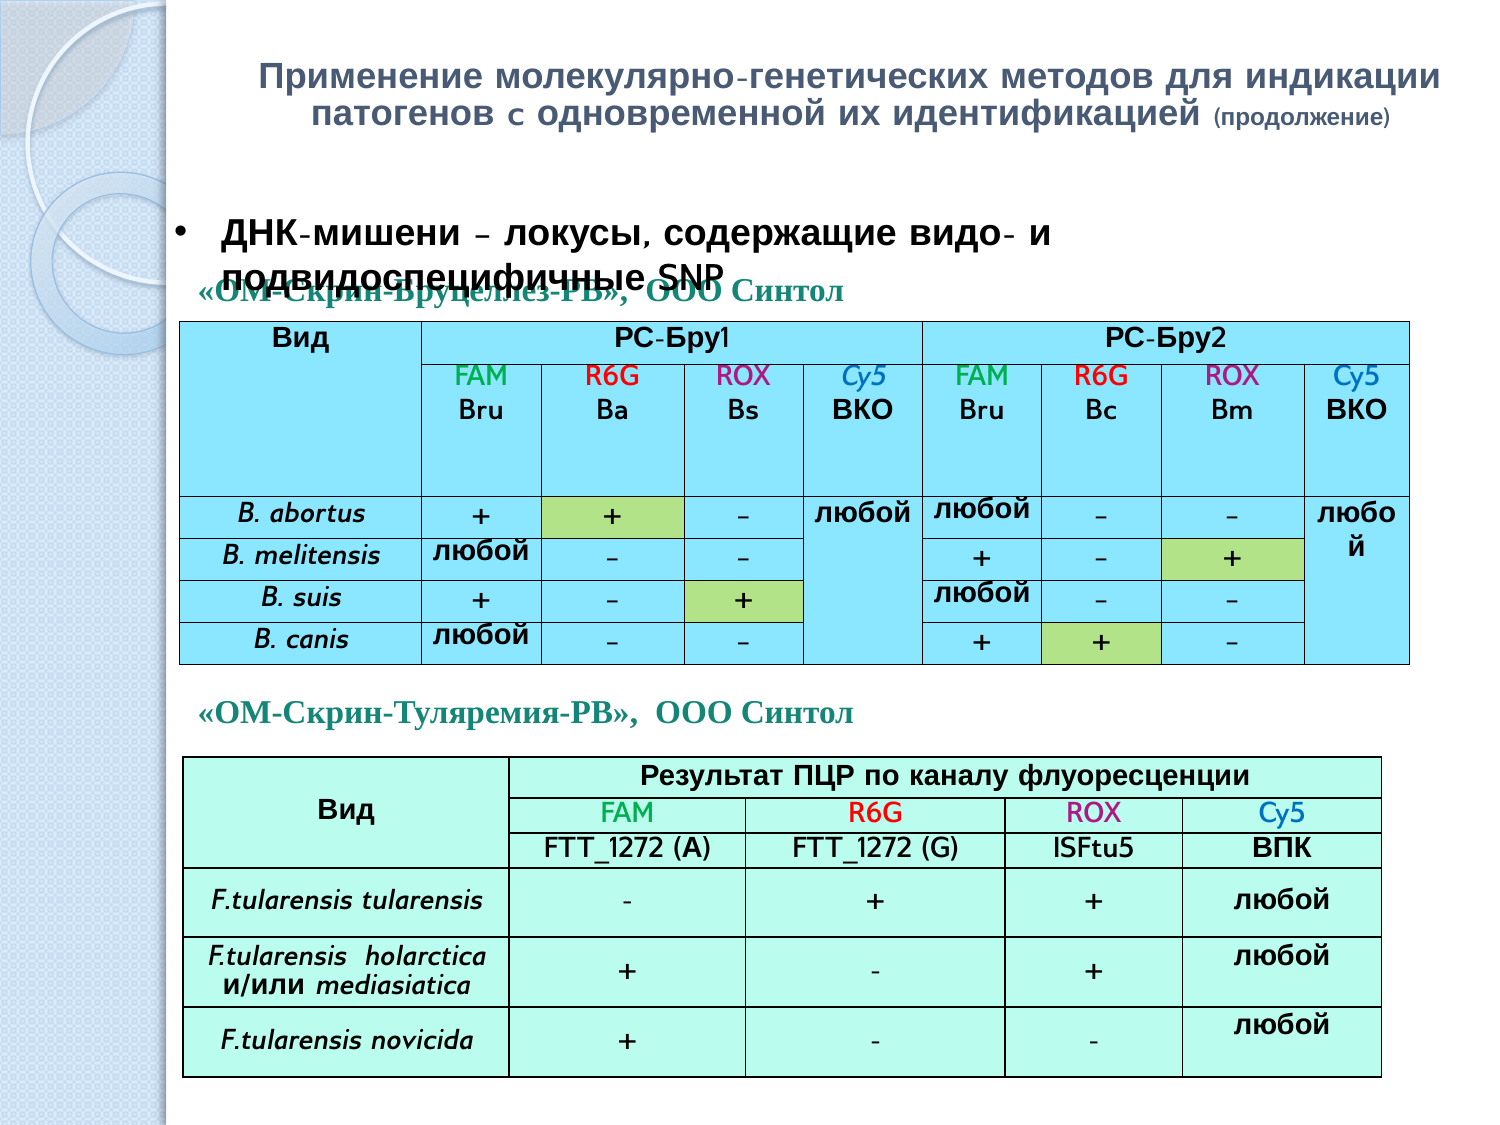

# Применение молекулярно-генетических методов для индикации патогенов c одновременной их идентификацией (продолжение)
ДНК-мишени – локусы, содержащие видо- и подвидоспецифичные SNP
«ОМ-Скрин-Бруцеллез-РВ»,  ООО Синтол
| Вид | РС-Бру1 |  |  |  | РС-Бру2 |  |  |  |
| --- | --- | --- | --- | --- | --- | --- | --- | --- |
|  | FAM Bru | R6G Ba | ROX Bs | Cy5 ВКО | FAM Bru | R6G Bc | ROX Bm | Cy5 ВКО |
| B. abortus | + | + | – | любой | любой | – | – | любой |
| B. melitensis | любой | – | – |  | + | – | + |  |
| B. suis | + | – | + |  | любой | – | – |  |
| B. canis | любой | – | – |  | + | + | – |  |
«ОМ-Скрин-Туляремия-РВ»,  ООО Синтол
| Вид | Результат ПЦР по каналу флуоресценции |  |  |  |
| --- | --- | --- | --- | --- |
|  | FAM | R6G | ROX | Cy5 |
|  | FTT\_1272 (А) | FTT\_1272 (G) | ISFtu5 | ВПК |
| F.tularensis tularensis | - | + | + | любой |
| F.tularensis holarctica и/или mediasiatica | + | - | + | любой |
| F.tularensis novicida | + | - | - | любой |